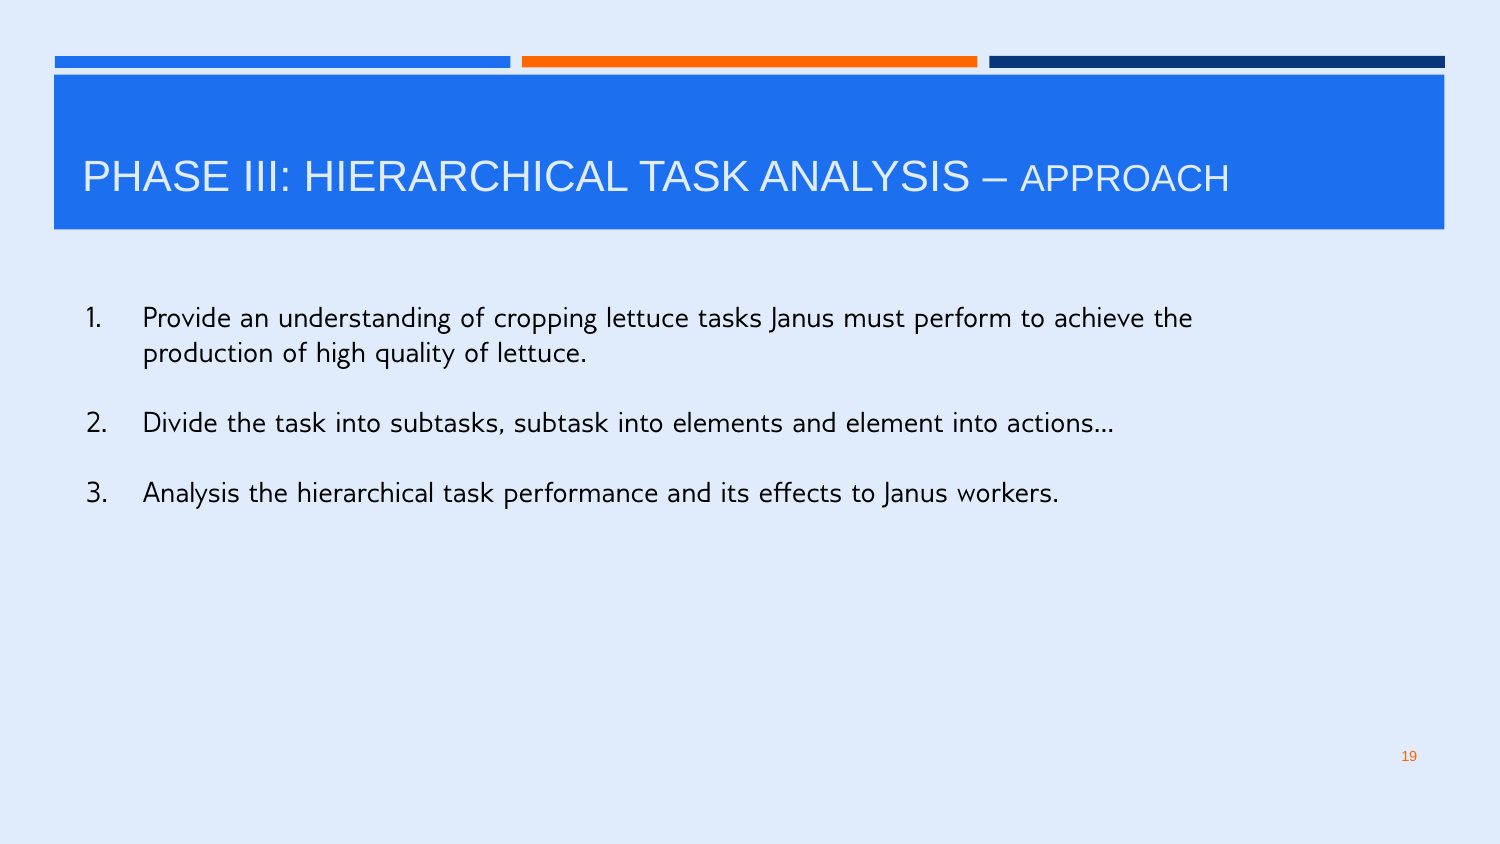

# PHASE III: HIERARCHICAL TASK ANALYSIS – APPROACH
Provide an understanding of cropping lettuce tasks Janus must perform to achieve the production of high quality of lettuce.

Divide the task into subtasks, subtask into elements and element into actions…

Analysis the hierarchical task performance and its effects to Janus workers.
19